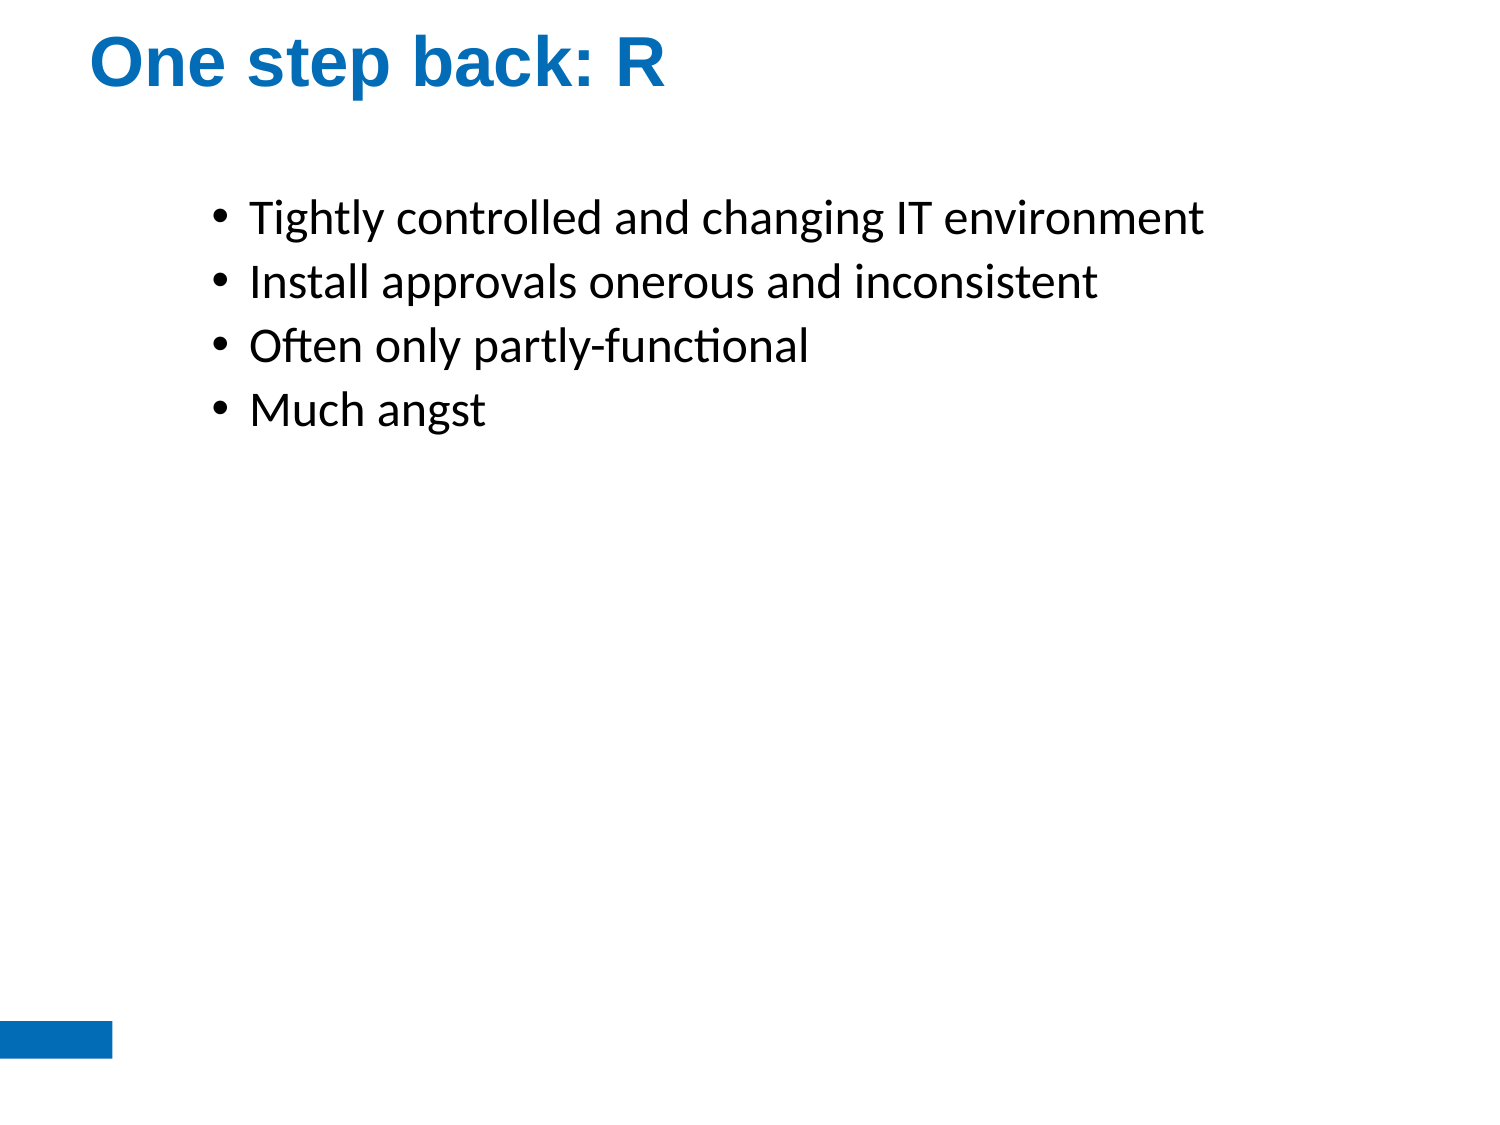

# One step back: R
Tightly controlled and changing IT environment
Install approvals onerous and inconsistent
Often only partly-functional
Much angst